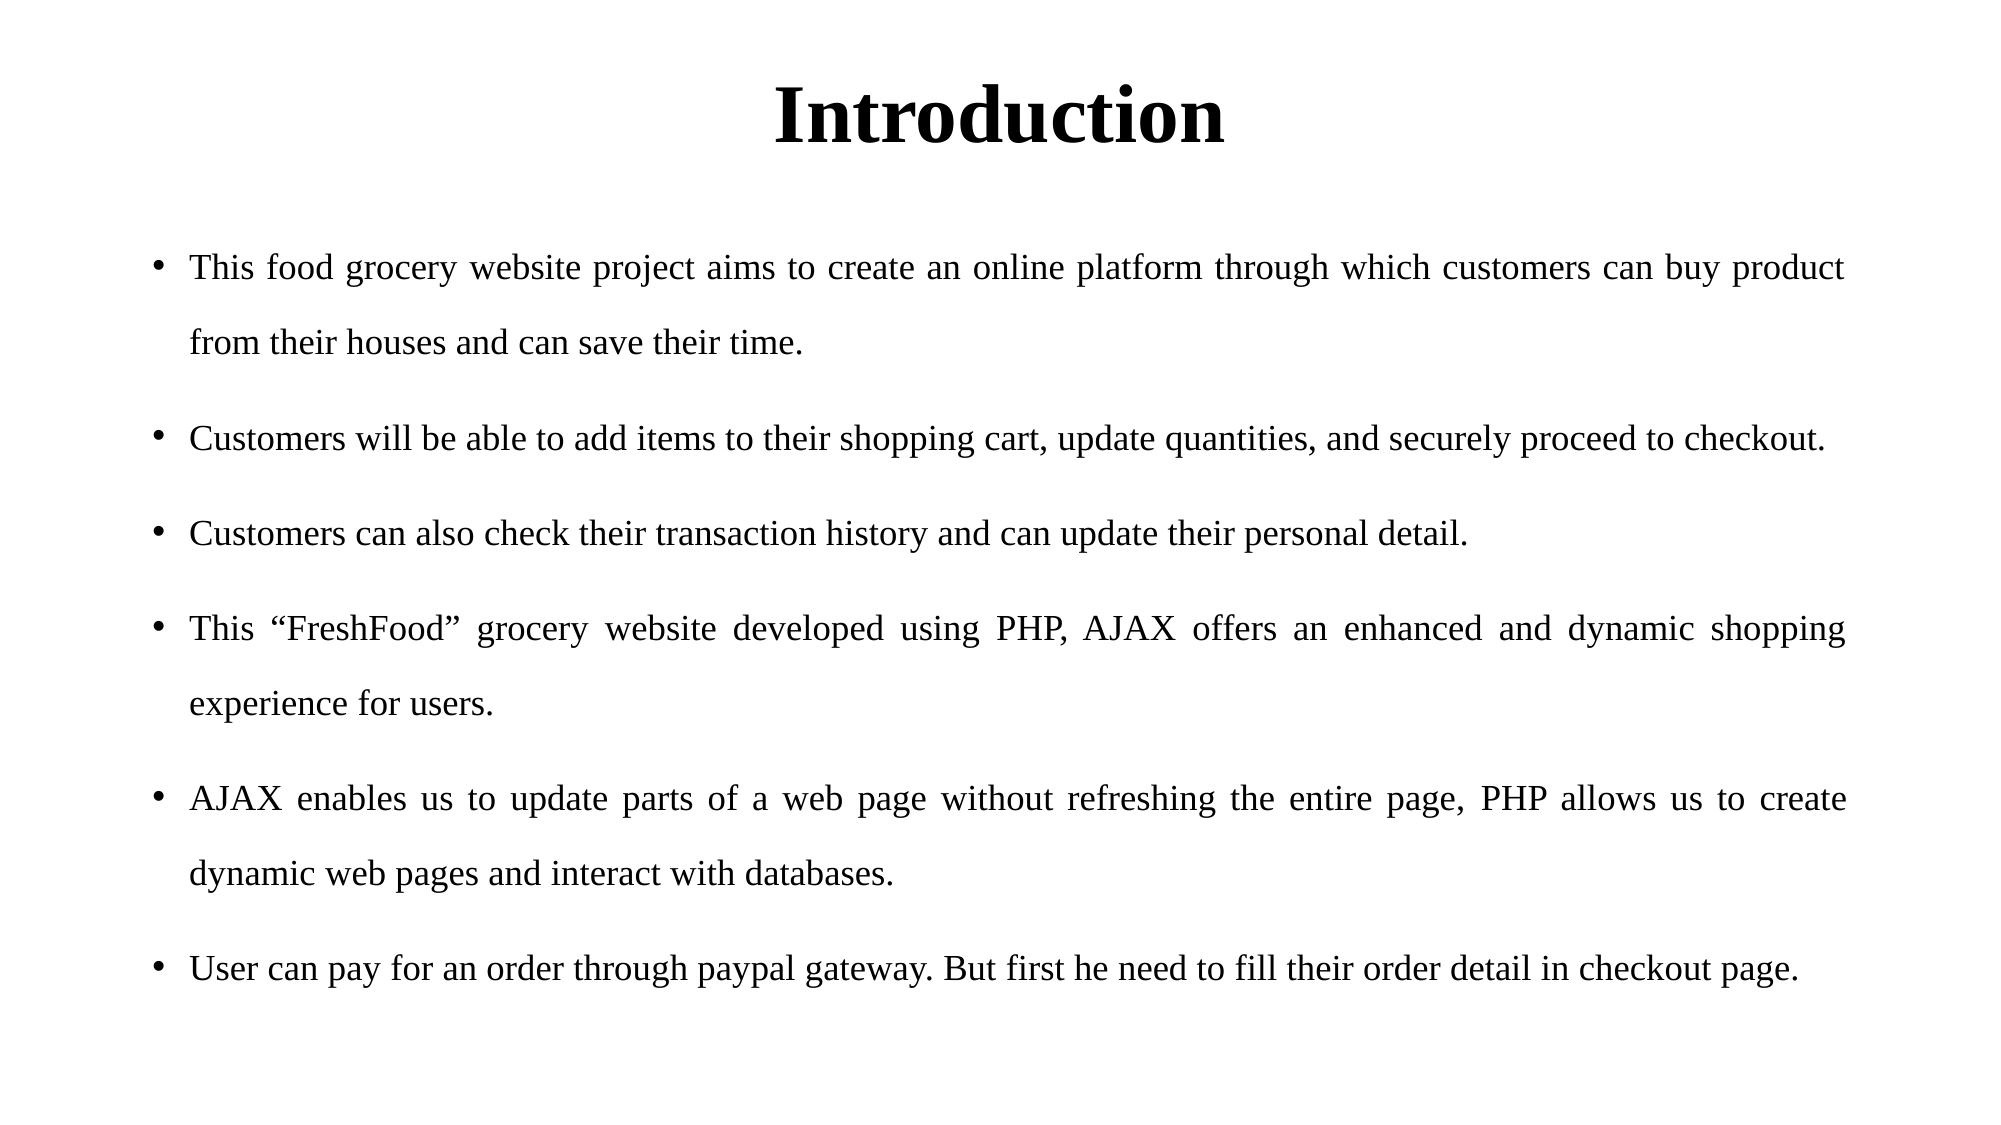

# Introduction
This food grocery website project aims to create an online platform through which customers can buy product from their houses and can save their time.
Customers will be able to add items to their shopping cart, update quantities, and securely proceed to checkout.
Customers can also check their transaction history and can update their personal detail.
This “FreshFood” grocery website developed using PHP, AJAX offers an enhanced and dynamic shopping experience for users.
AJAX enables us to update parts of a web page without refreshing the entire page, PHP allows us to create dynamic web pages and interact with databases.
User can pay for an order through paypal gateway. But first he need to fill their order detail in checkout page.